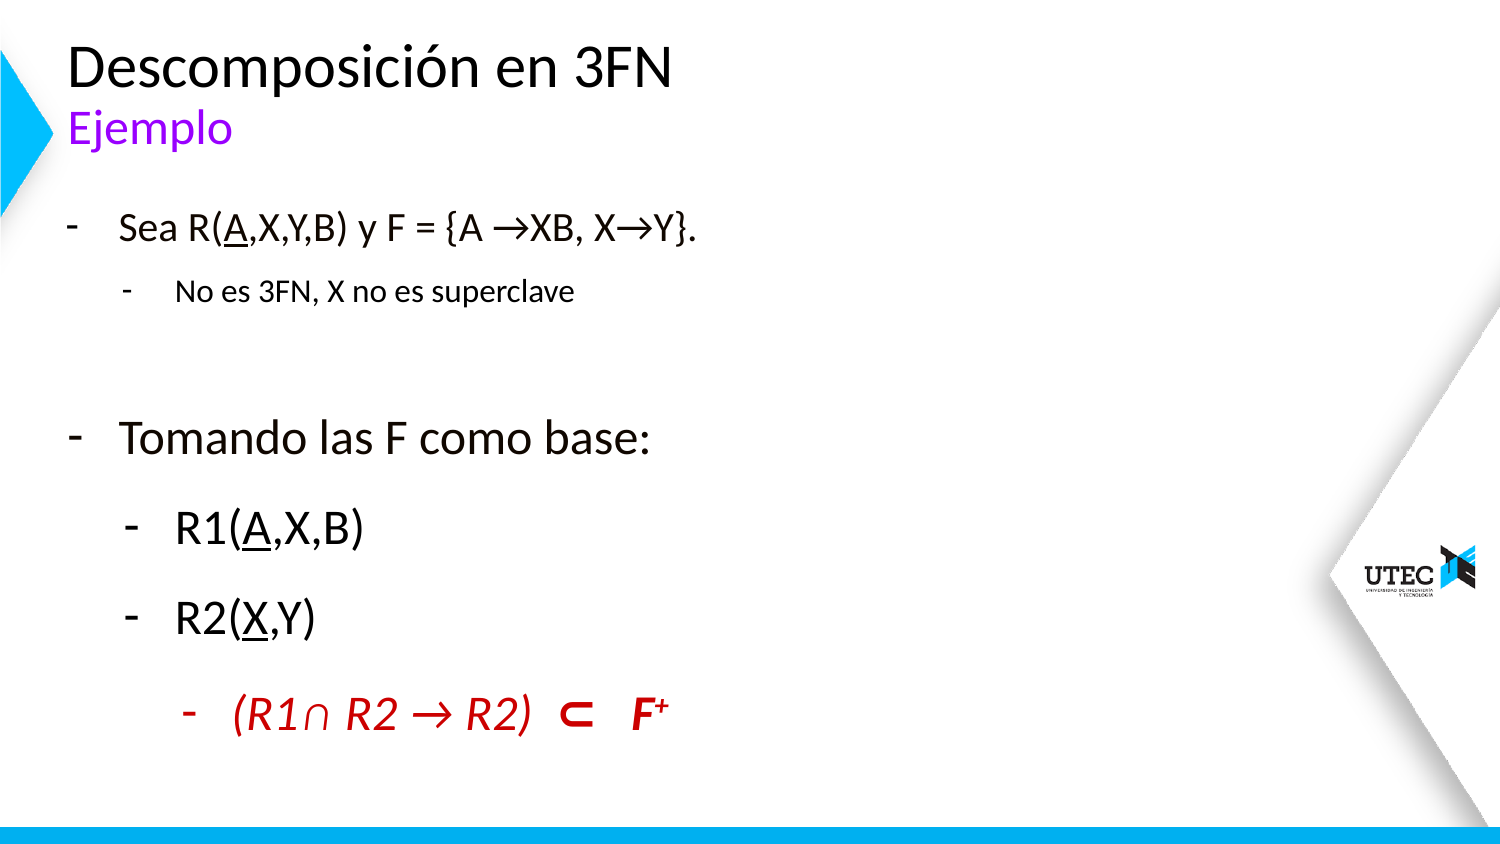

# Descomposición en 3FN
Ejemplo
Sea R(A,X,Y,B) y F = {A →XB, X→Y}.
No es 3FN, X no es superclave

Tomando las F como base:
R1(A,X,B)
R2(X,Y)
(R1∩ R2 → R2)  ⊂   F+